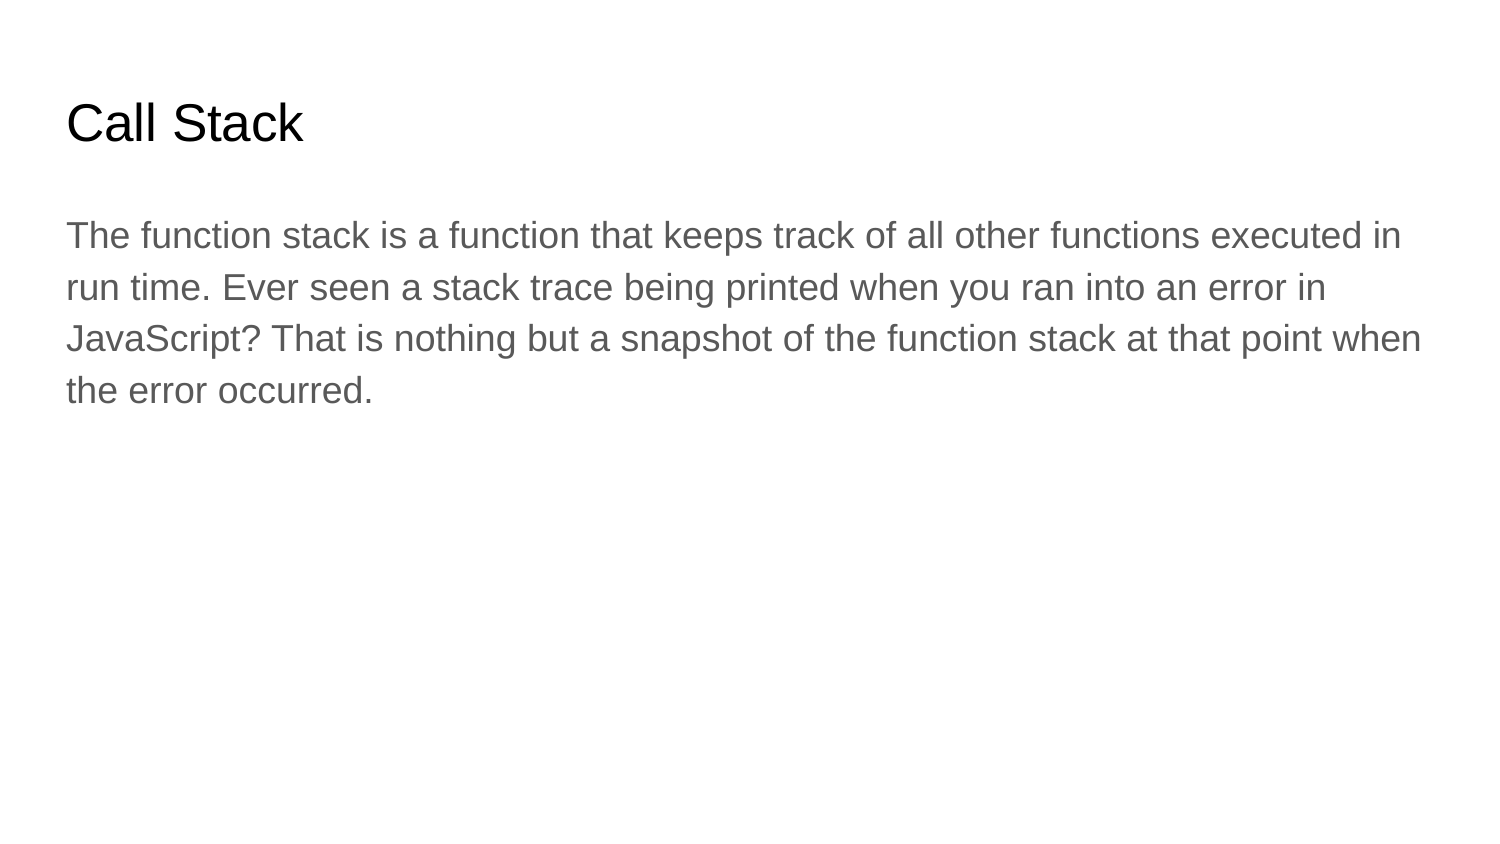

# Call Stack
The function stack is a function that keeps track of all other functions executed in run time. Ever seen a stack trace being printed when you ran into an error in JavaScript? That is nothing but a snapshot of the function stack at that point when the error occurred.